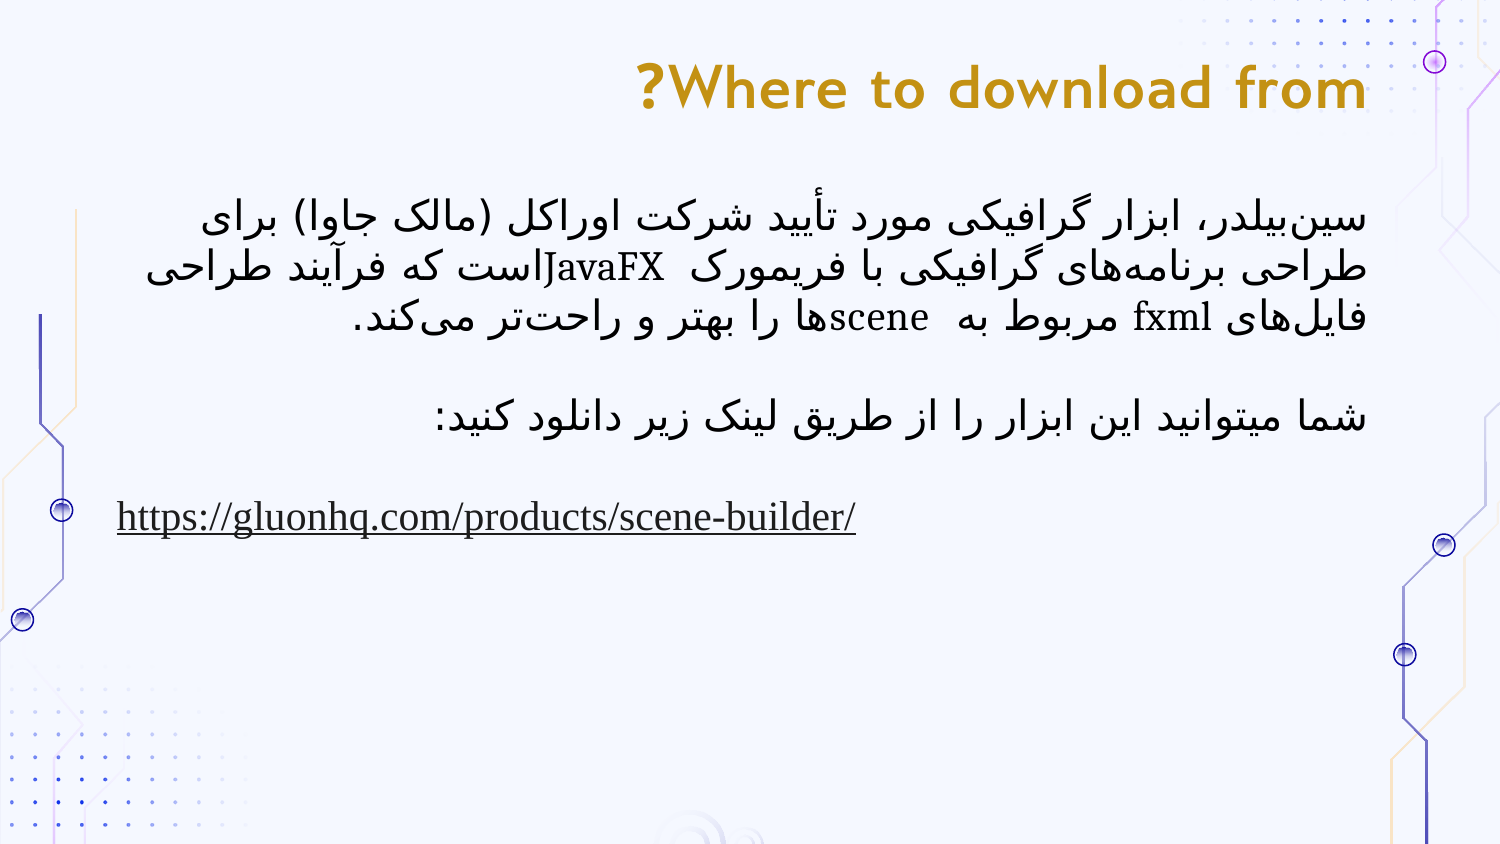

# Where to download from?
سین‌بیلدر، ابزار گرافیکی مورد تأیید شرکت اوراکل (مالک جاوا) برای طراحی برنامه‌های گرافیکی با فریمورک  JavaFXاست که فرآیند طراحی فایل‌های fxml مربوط به  sceneها را بهتر و راحت‌تر می‌کند.

شما میتوانید این ابزار را از طریق لینک زیر دانلود کنید:

https://gluonhq.com/products/scene-builder/